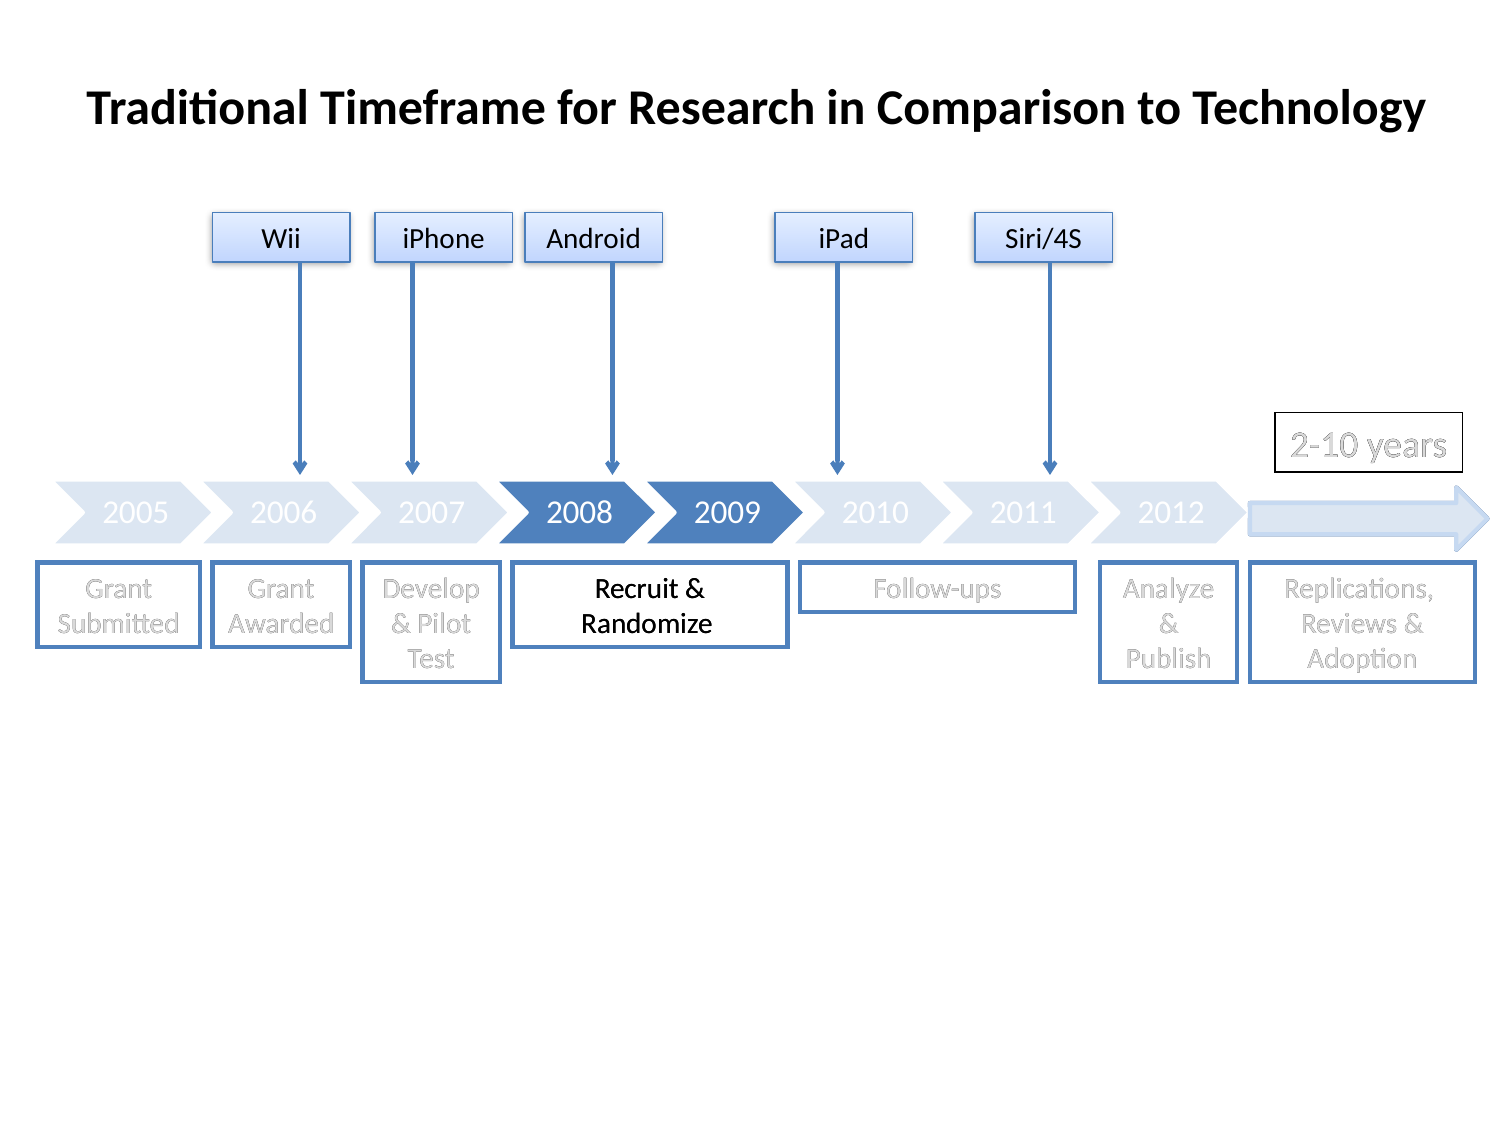

# Traditional Timeframe for Research in Comparison to Technology
2005
2006
2007
2008
2009
2010
2011
2012
2-10 years
Grant Submitted
Grant Awarded
Develop & Pilot Test
Recruit & Randomize
Follow-ups
Analyze & Publish
Replications,  Reviews & Adoption
2005
2006
2007
2008
2009
2010
2011
2012
2-10 years
Grant Submitted
Grant Awarded
Develop & Pilot Test
Recruit & Randomize
Follow-ups
Analyze & Publish
Replications,  Reviews & Adoption
Wii
iPhone
Android
iPad
Siri/4S
2-10 years